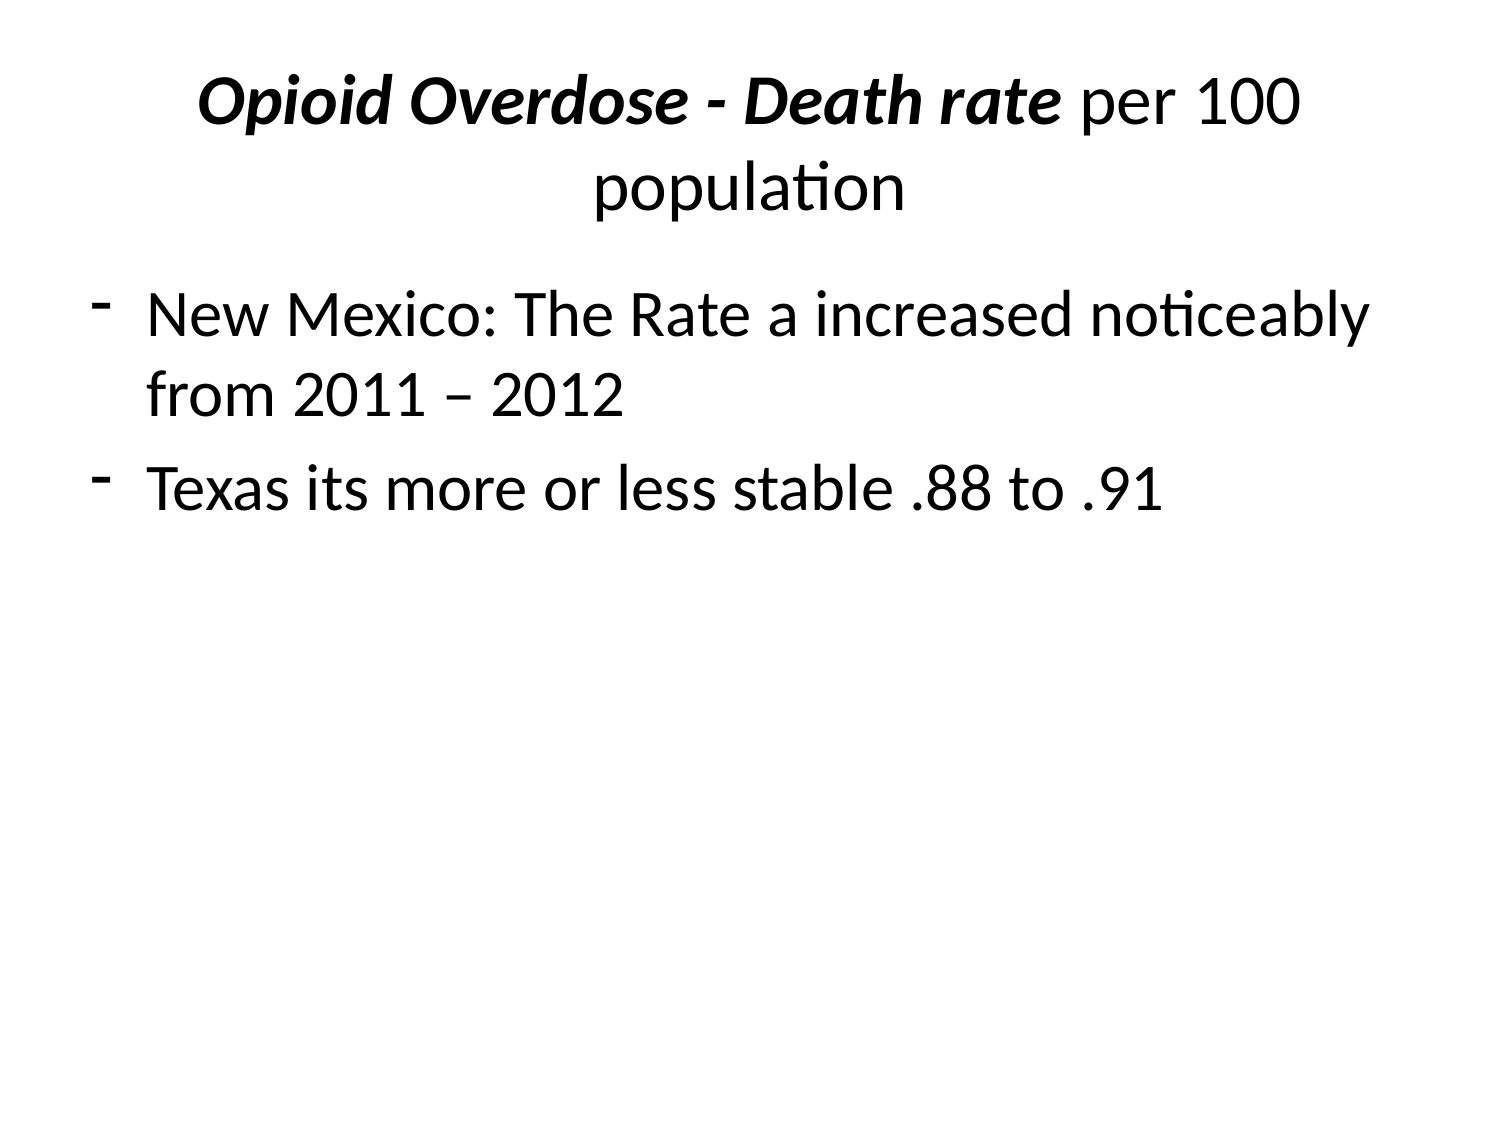

# Opioid Overdose - Death rate per 100 population
New Mexico: The Rate a increased noticeably from 2011 – 2012
Texas its more or less stable .88 to .91